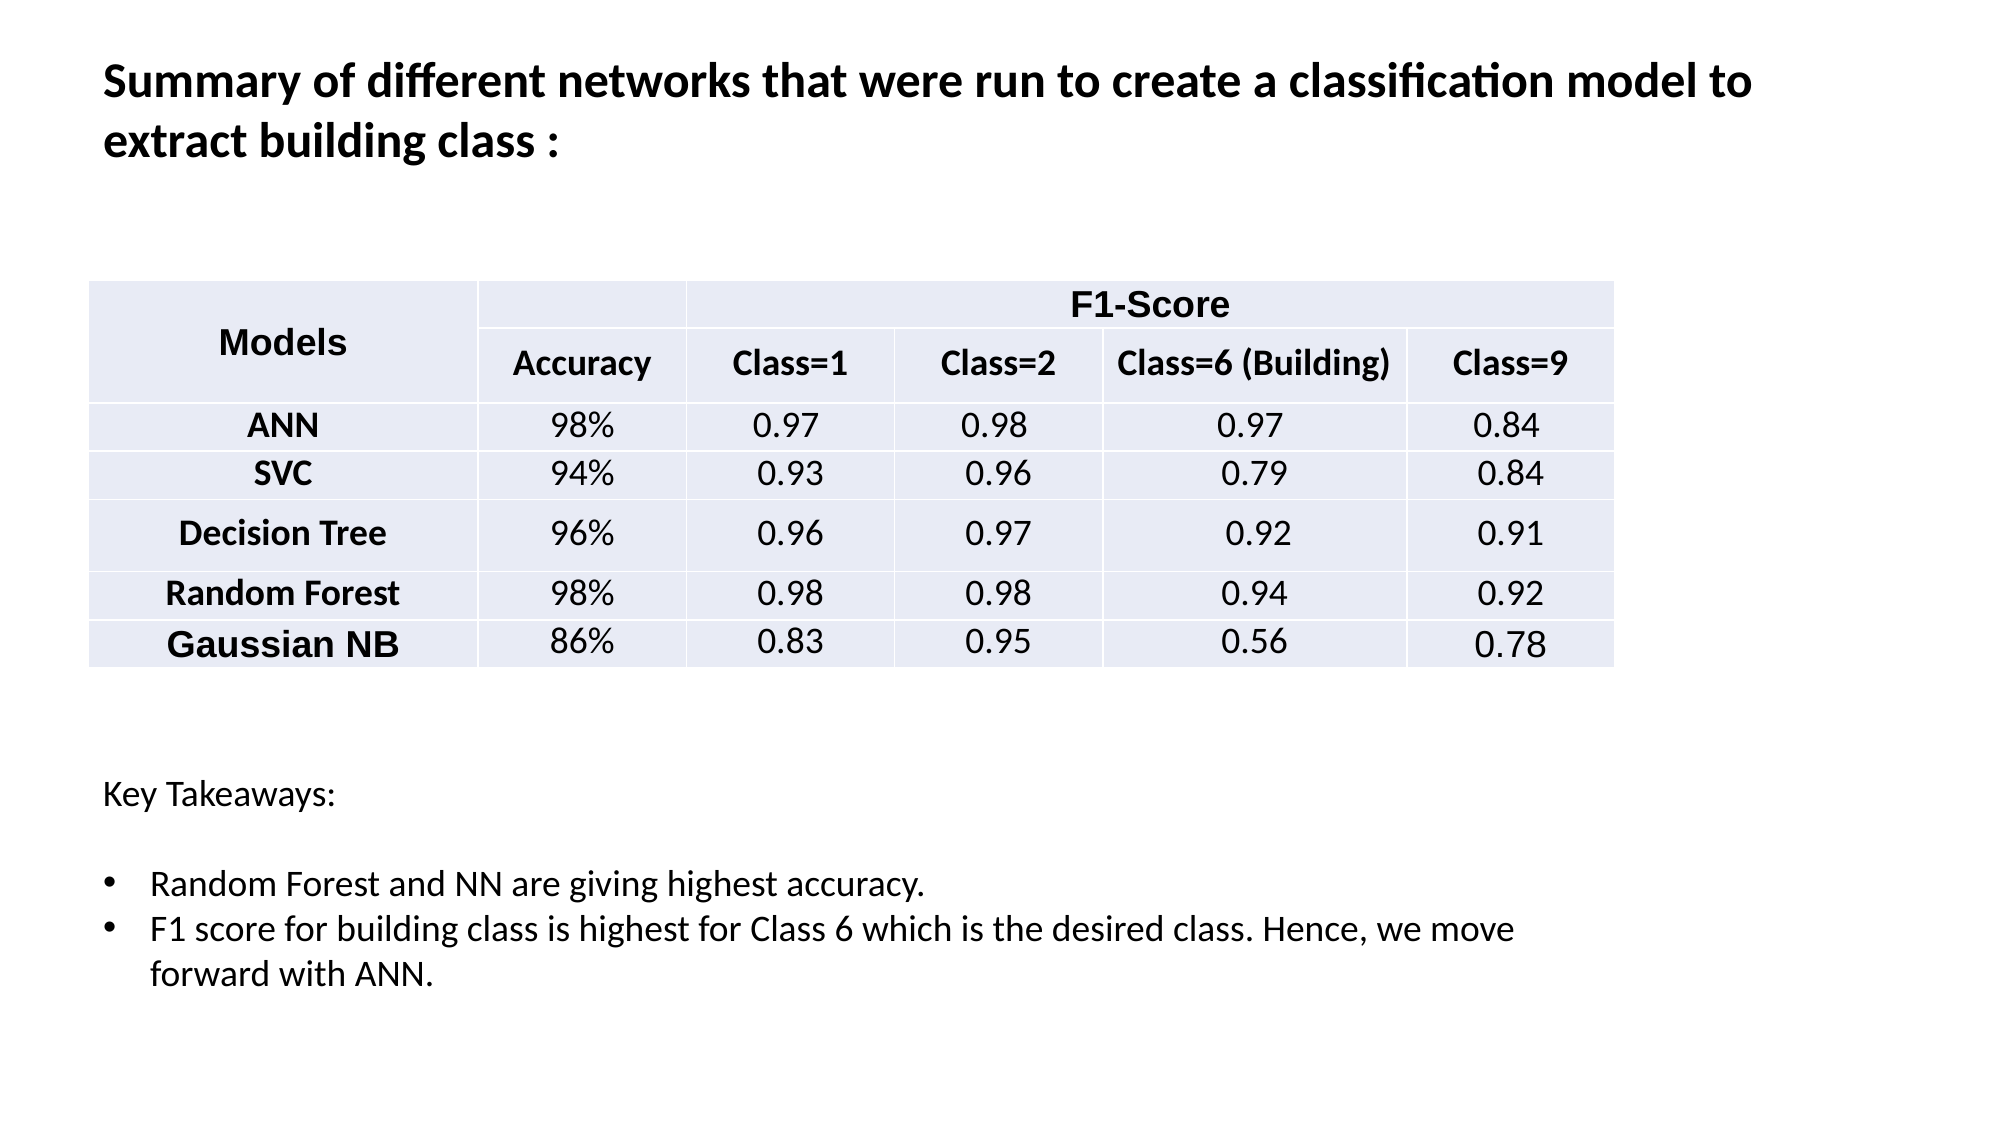

Summary of different networks that were run to create a classification model to extract building class :
| Models |  | F1-Score |  |  |  |
| --- | --- | --- | --- | --- | --- |
|  | Accuracy | Class=1 | Class=2 | Class=6 (Building) | Class=9 |
| ANN | 98% | 0.97 | 0.98 | 0.97 | 0.84 |
| SVC | 94% | 0.93 | 0.96 | 0.79 | 0.84 |
| Decision Tree | 96% | 0.96 | 0.97 | 0.92 | 0.91 |
| Random Forest | 98% | 0.98 | 0.98 | 0.94 | 0.92 |
| Gaussian NB | 86% | 0.83 | 0.95 | 0.56 | 0.78 |

Key Takeaways:

Random Forest and NN are giving highest accuracy.
F1 score for building class is highest for Class 6 which is the desired class. Hence, we move forward with ANN.